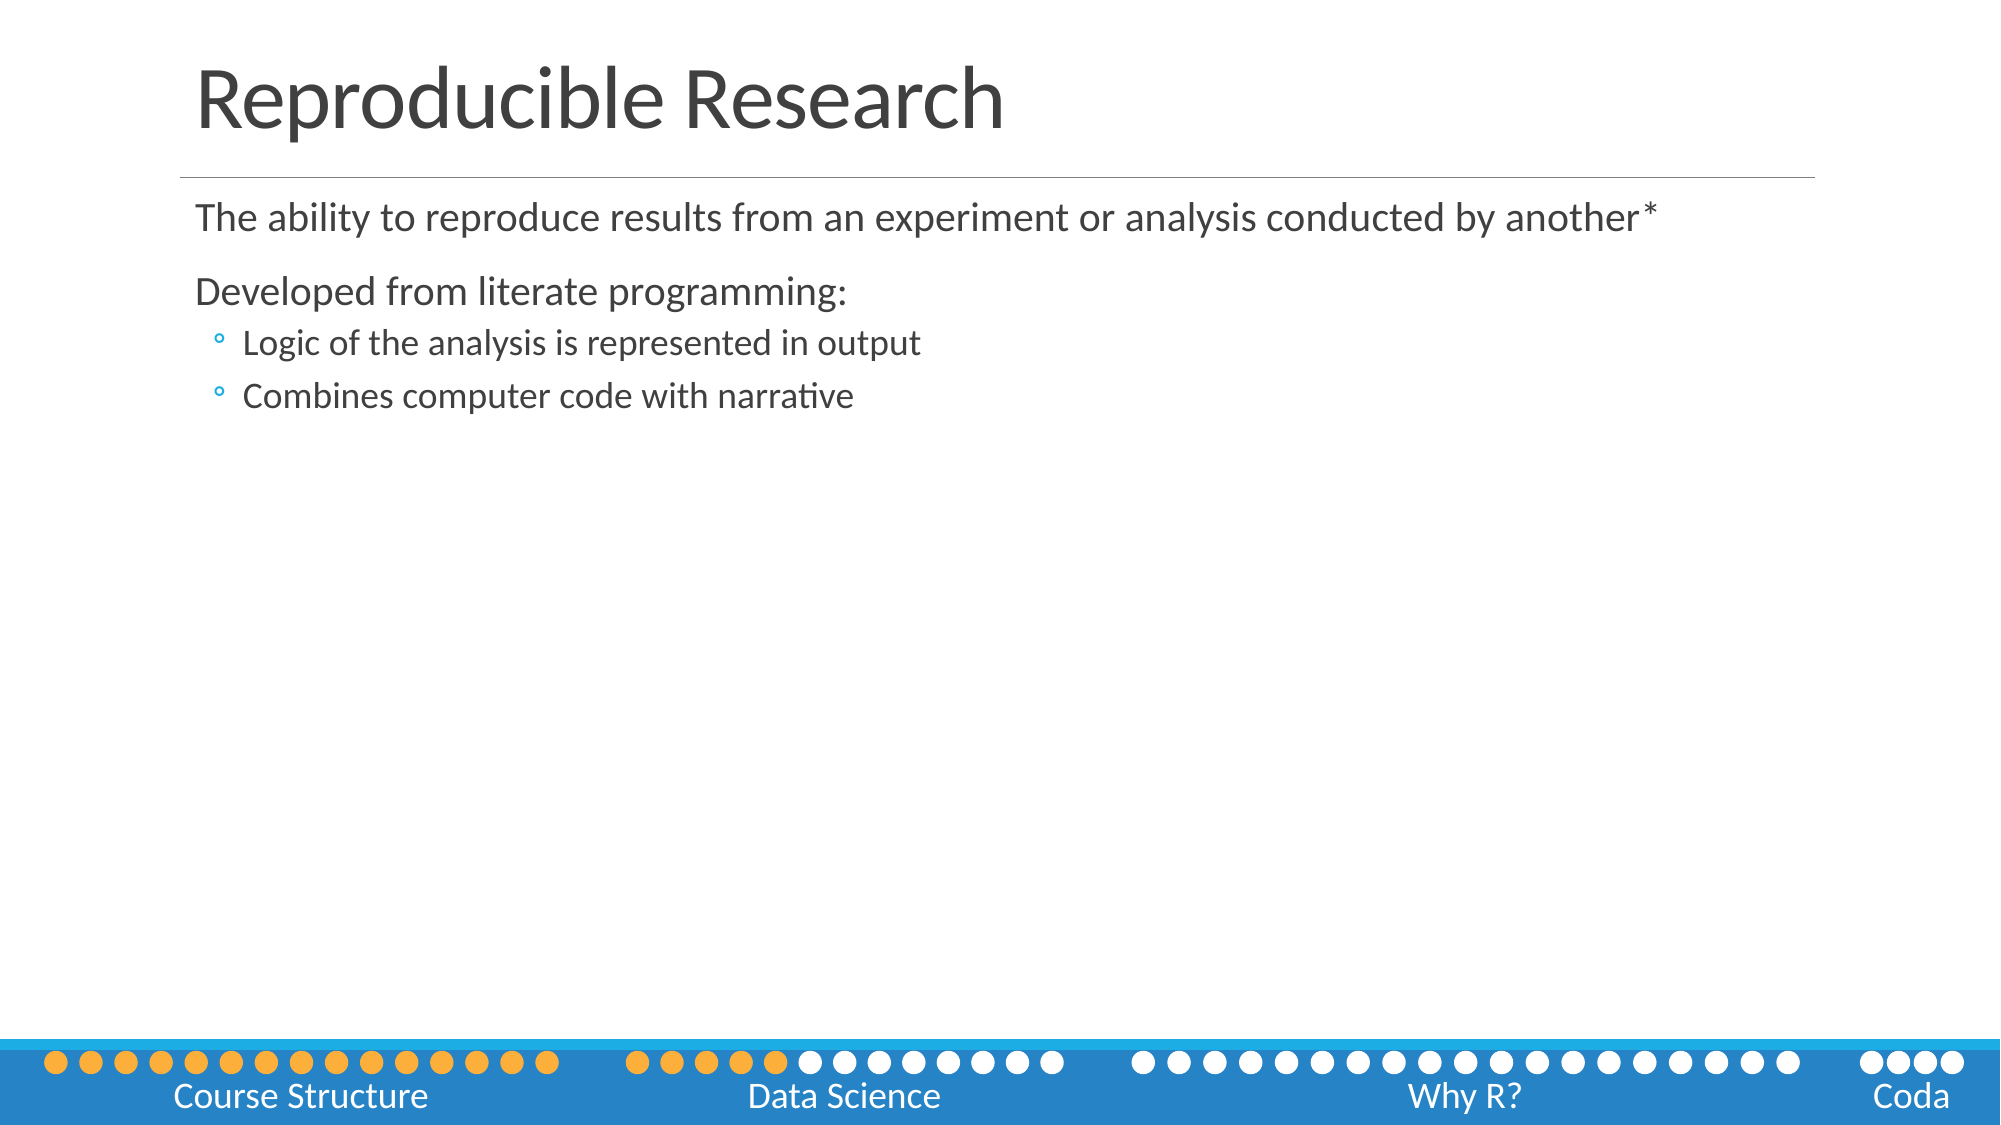

# Reproducible Research
The ability to reproduce results from an experiment or analysis conducted by another*
Developed from literate programming:
Logic of the analysis is represented in output
Combines computer code with narrative

Course Structure
Data Science
Why R?
Coda
Literate Programming (1992) D.E. Knuth